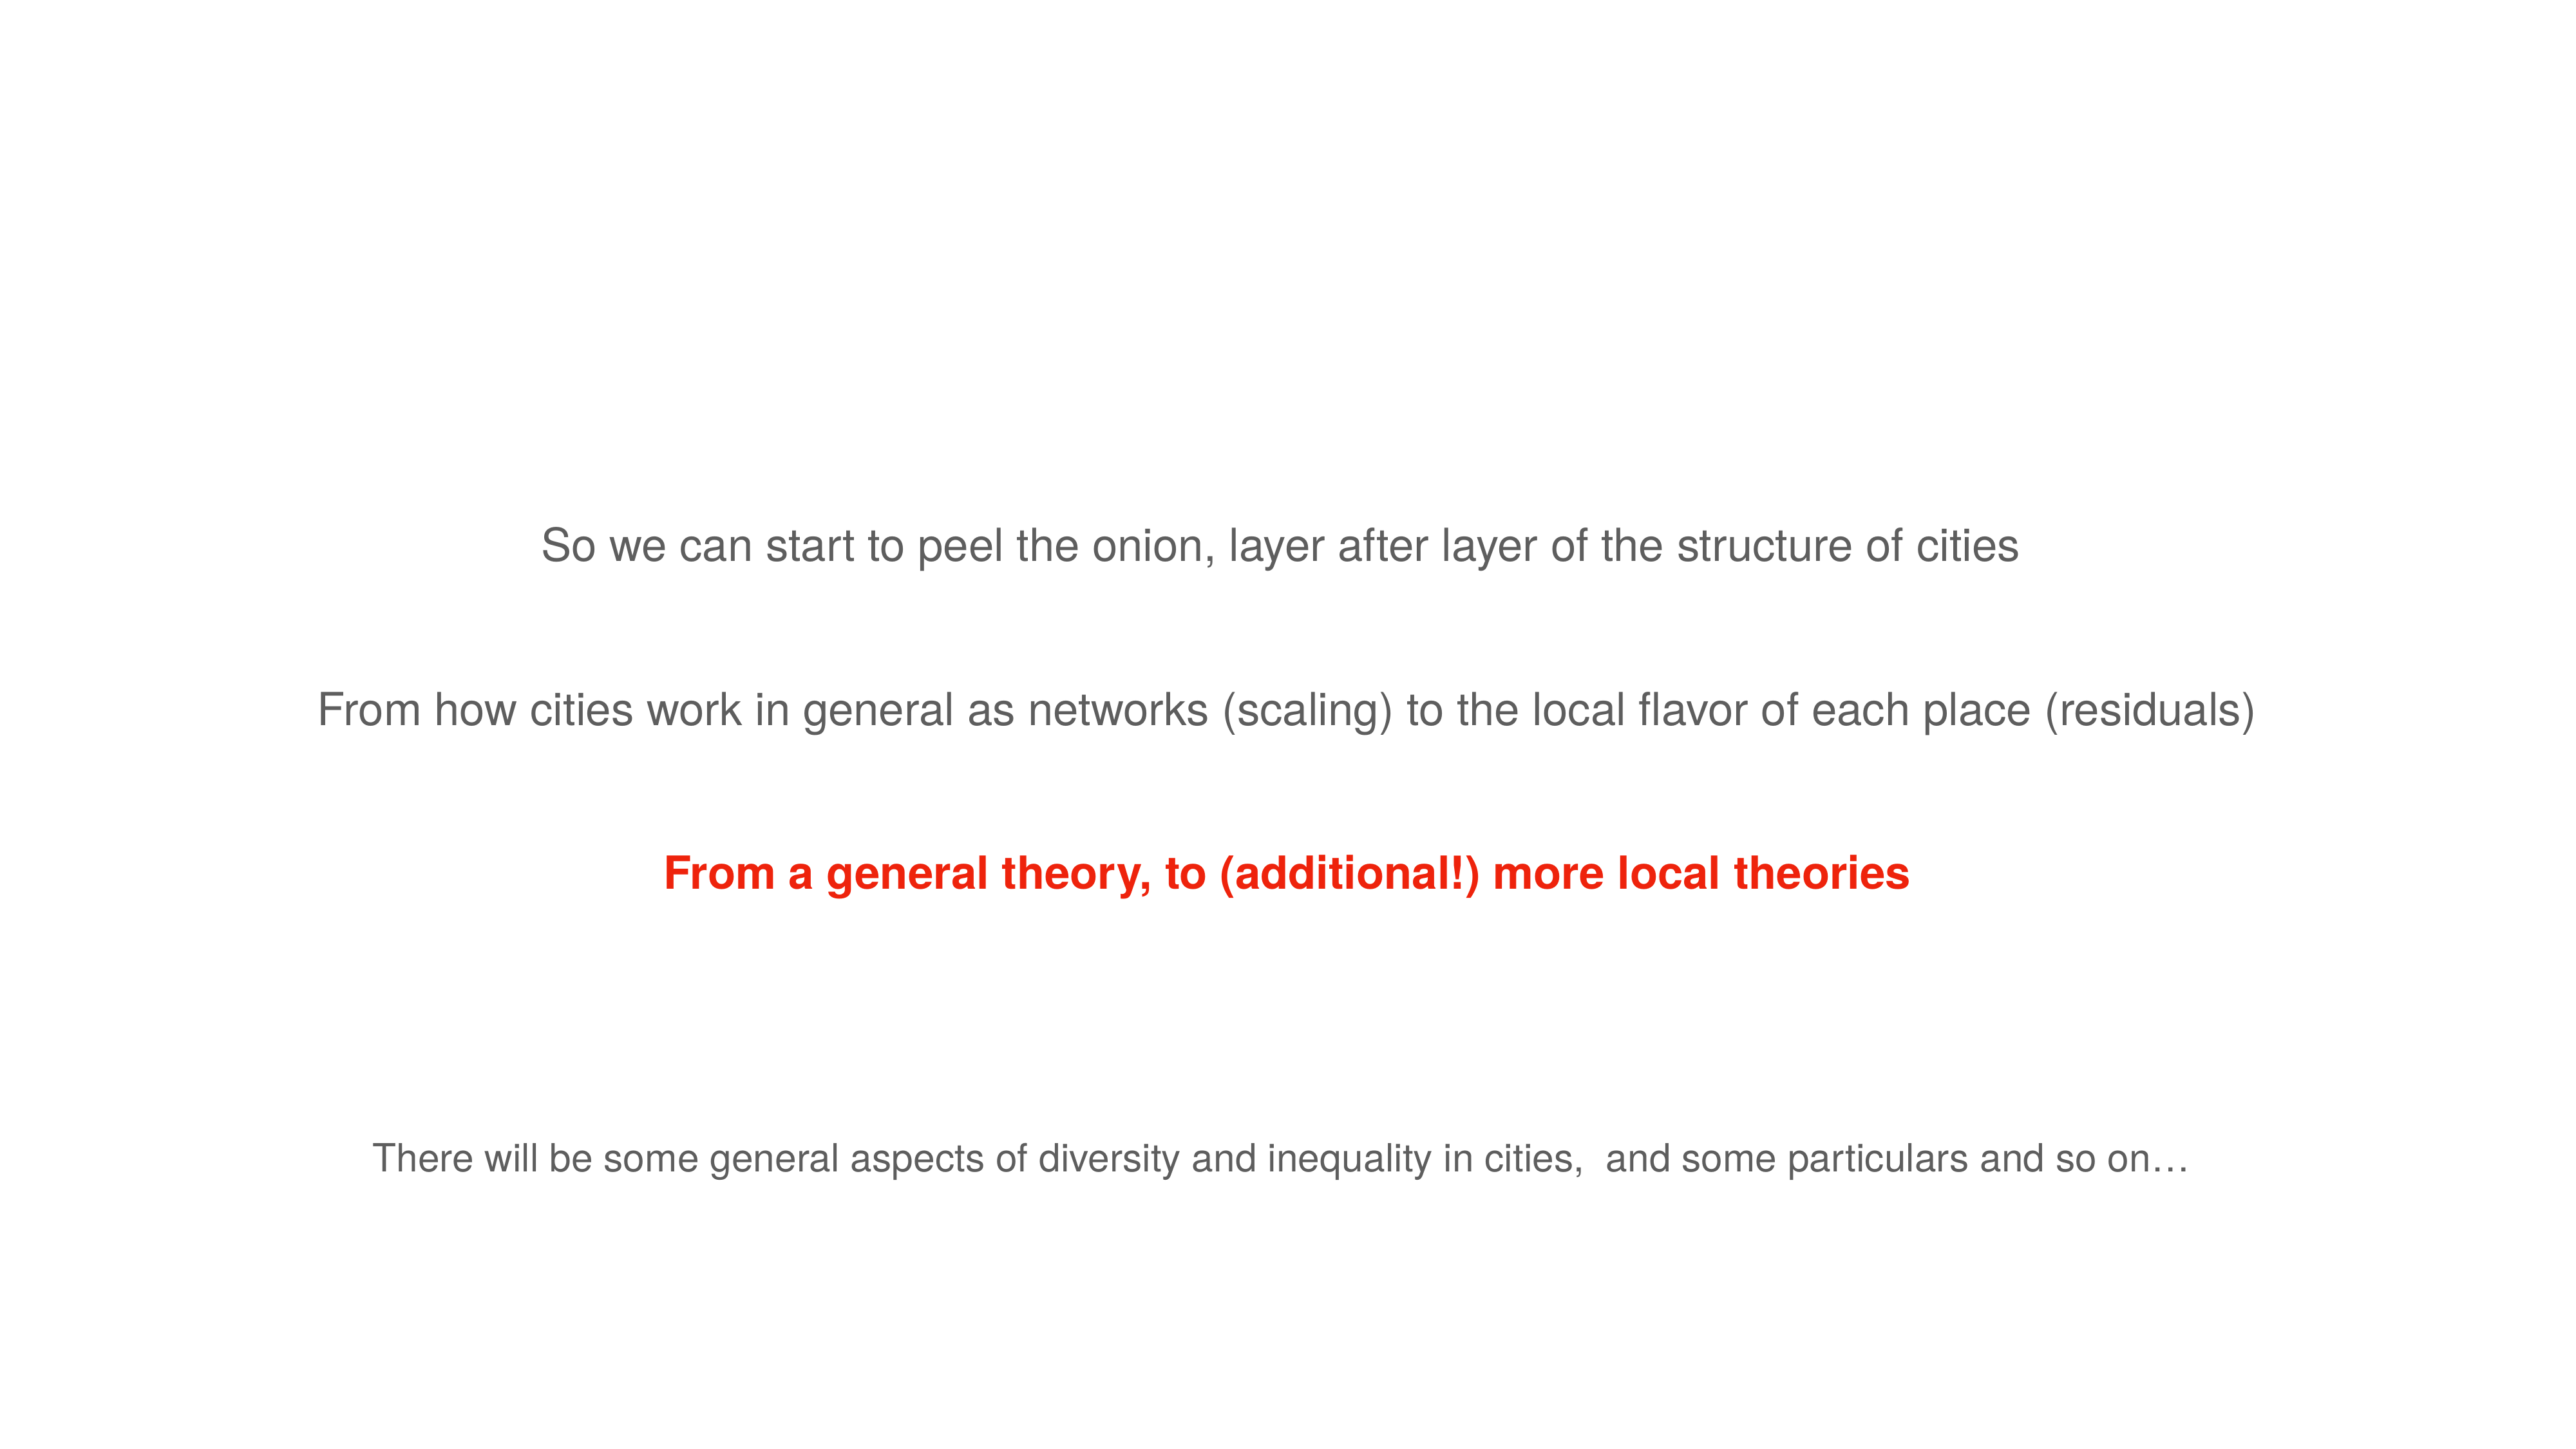

So we can start to peel the onion, layer after layer of the structure of cities

From how cities work in general as networks (scaling) to the local flavor of each place (residuals)

From a general theory, to (additional!) more local theories
There will be some general aspects of diversity and inequality in cities,  and some particulars and so on…